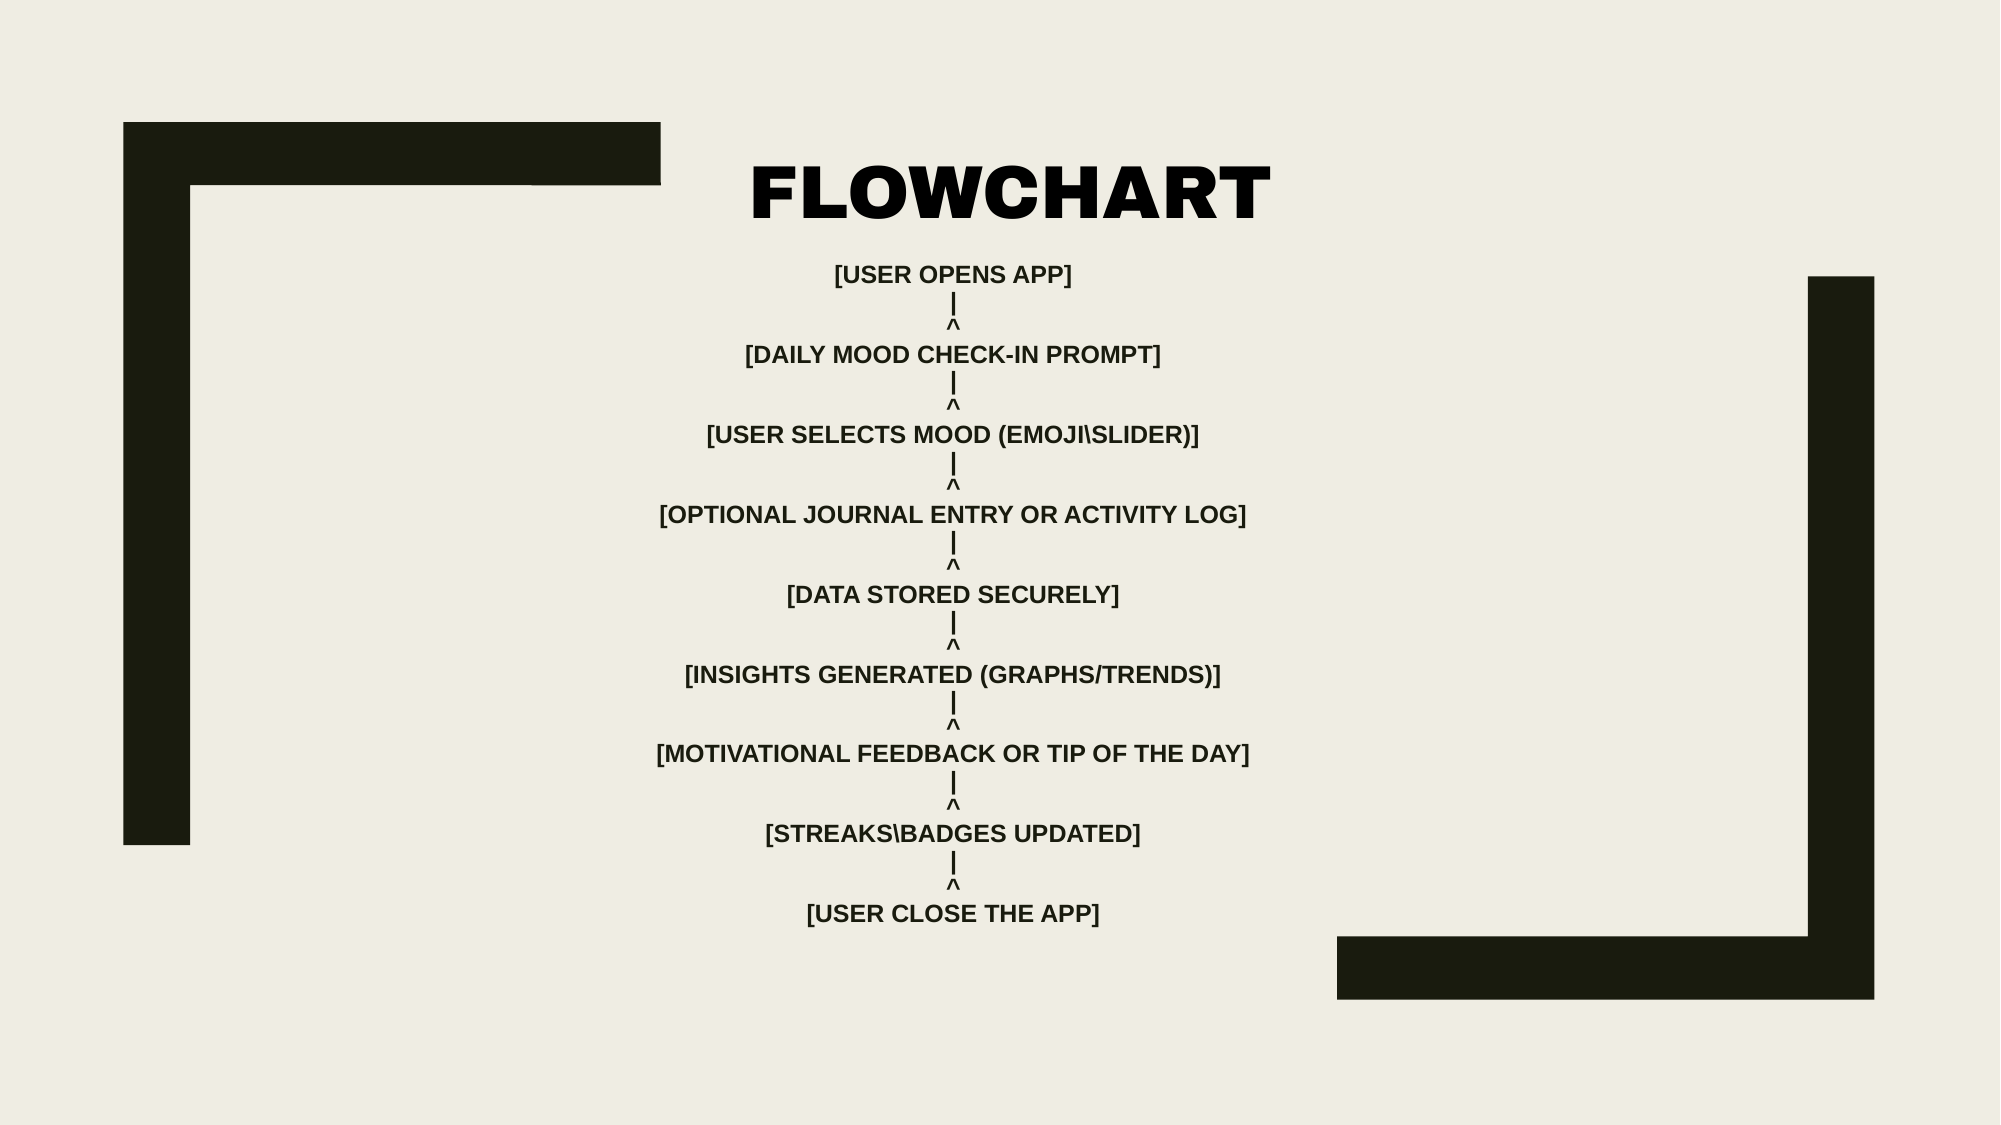

# [user opens app] | ^ [daily mood check-in prompt] | ^ [user selects mood (emoji\slider)] | ^ [optional journal entry or activity log] | ^ [data stored securely] | ^ [insights generated (graphs/trends)] | ^ [motivational feedback or tip of the day] | ^ [streaks\badges updated] | ^ [user close the app]
FLOWCHART